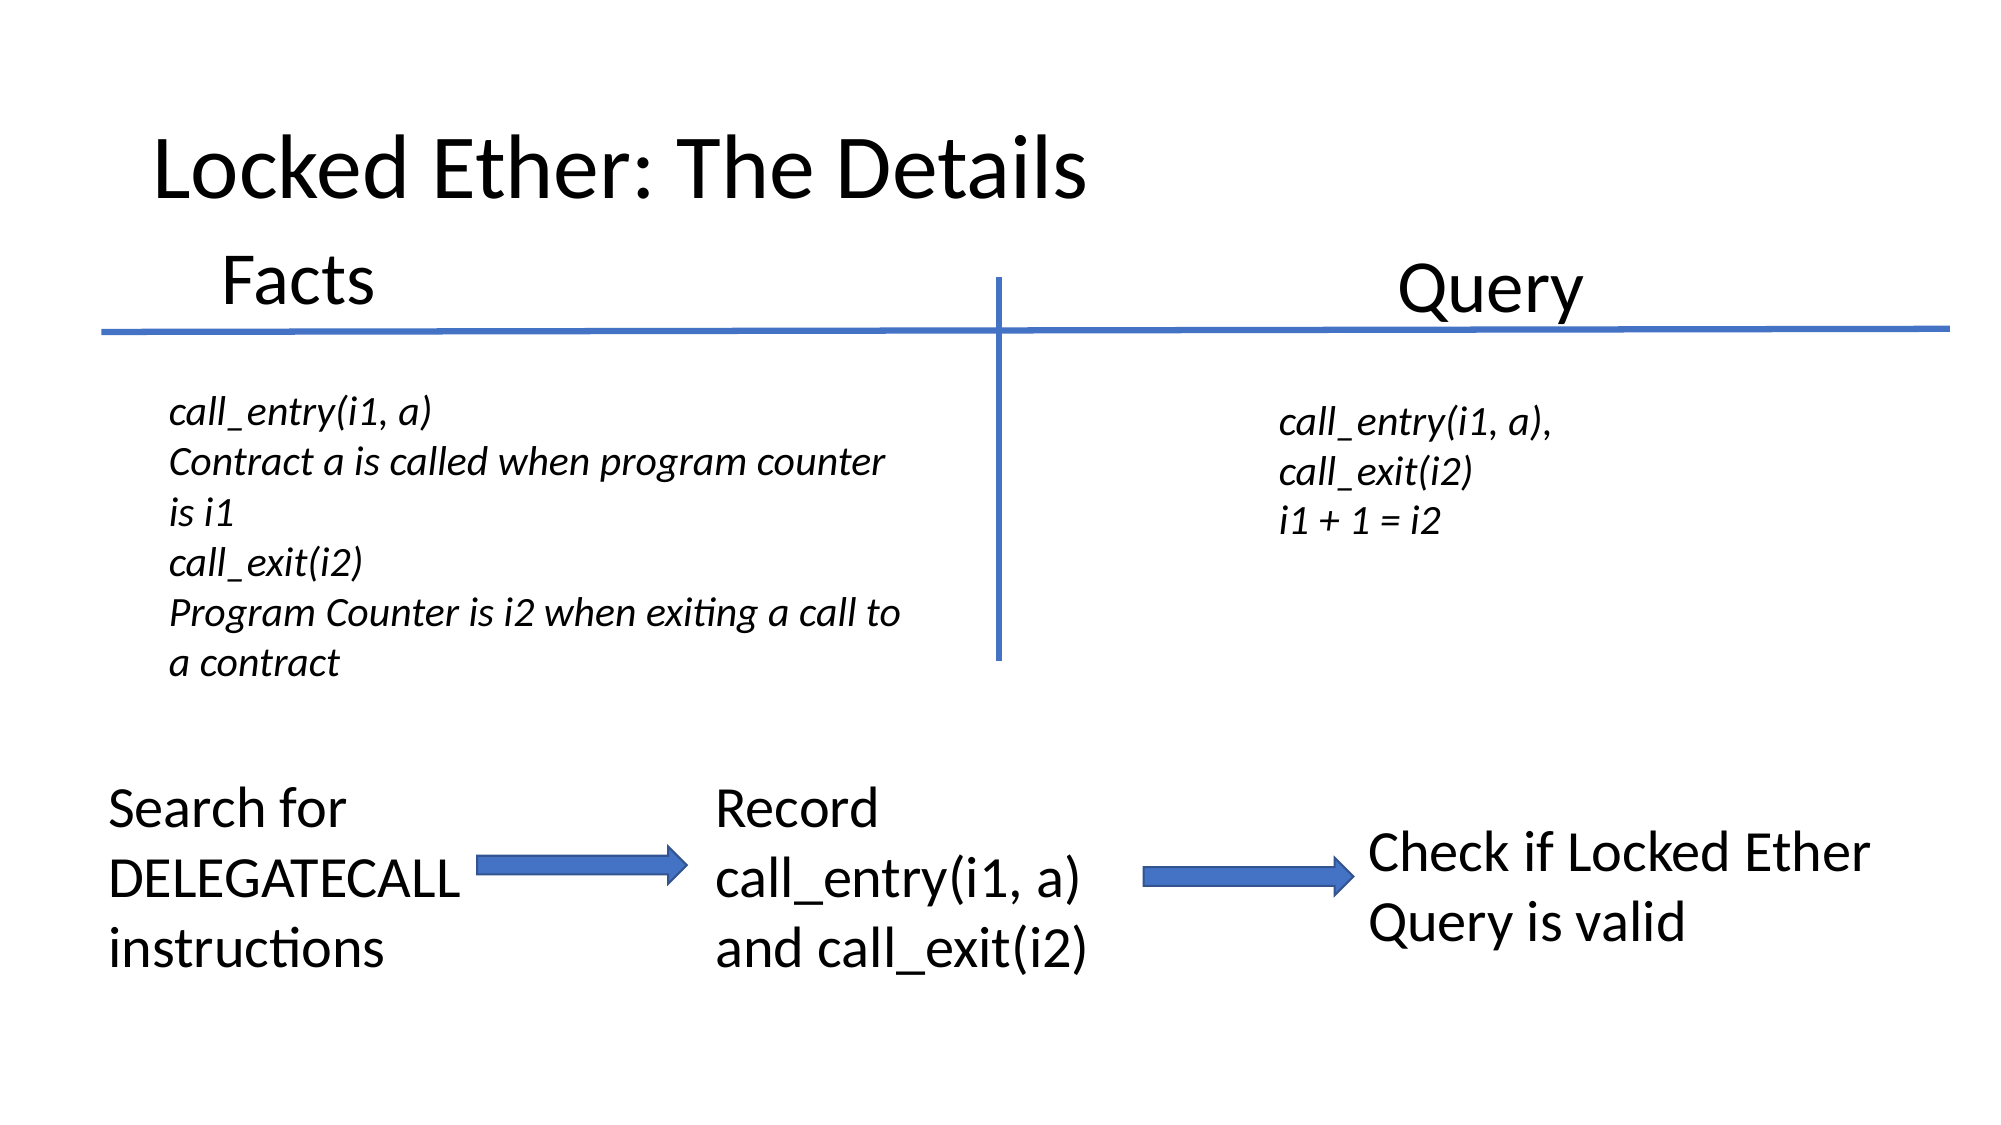

# Locked Ether: The Details
Facts
Query
call_entry(i1, a)
Contract a is called when program counter is i1
call_exit(i2)
Program Counter is i2 when exiting a call to a contract
call_entry(i1, a),
call_exit(i2)
i1 + 1 = i2
Record call_entry(i1, a) and call_exit(i2)
Search for DELEGATECALL instructions
Check if Locked Ether Query is valid